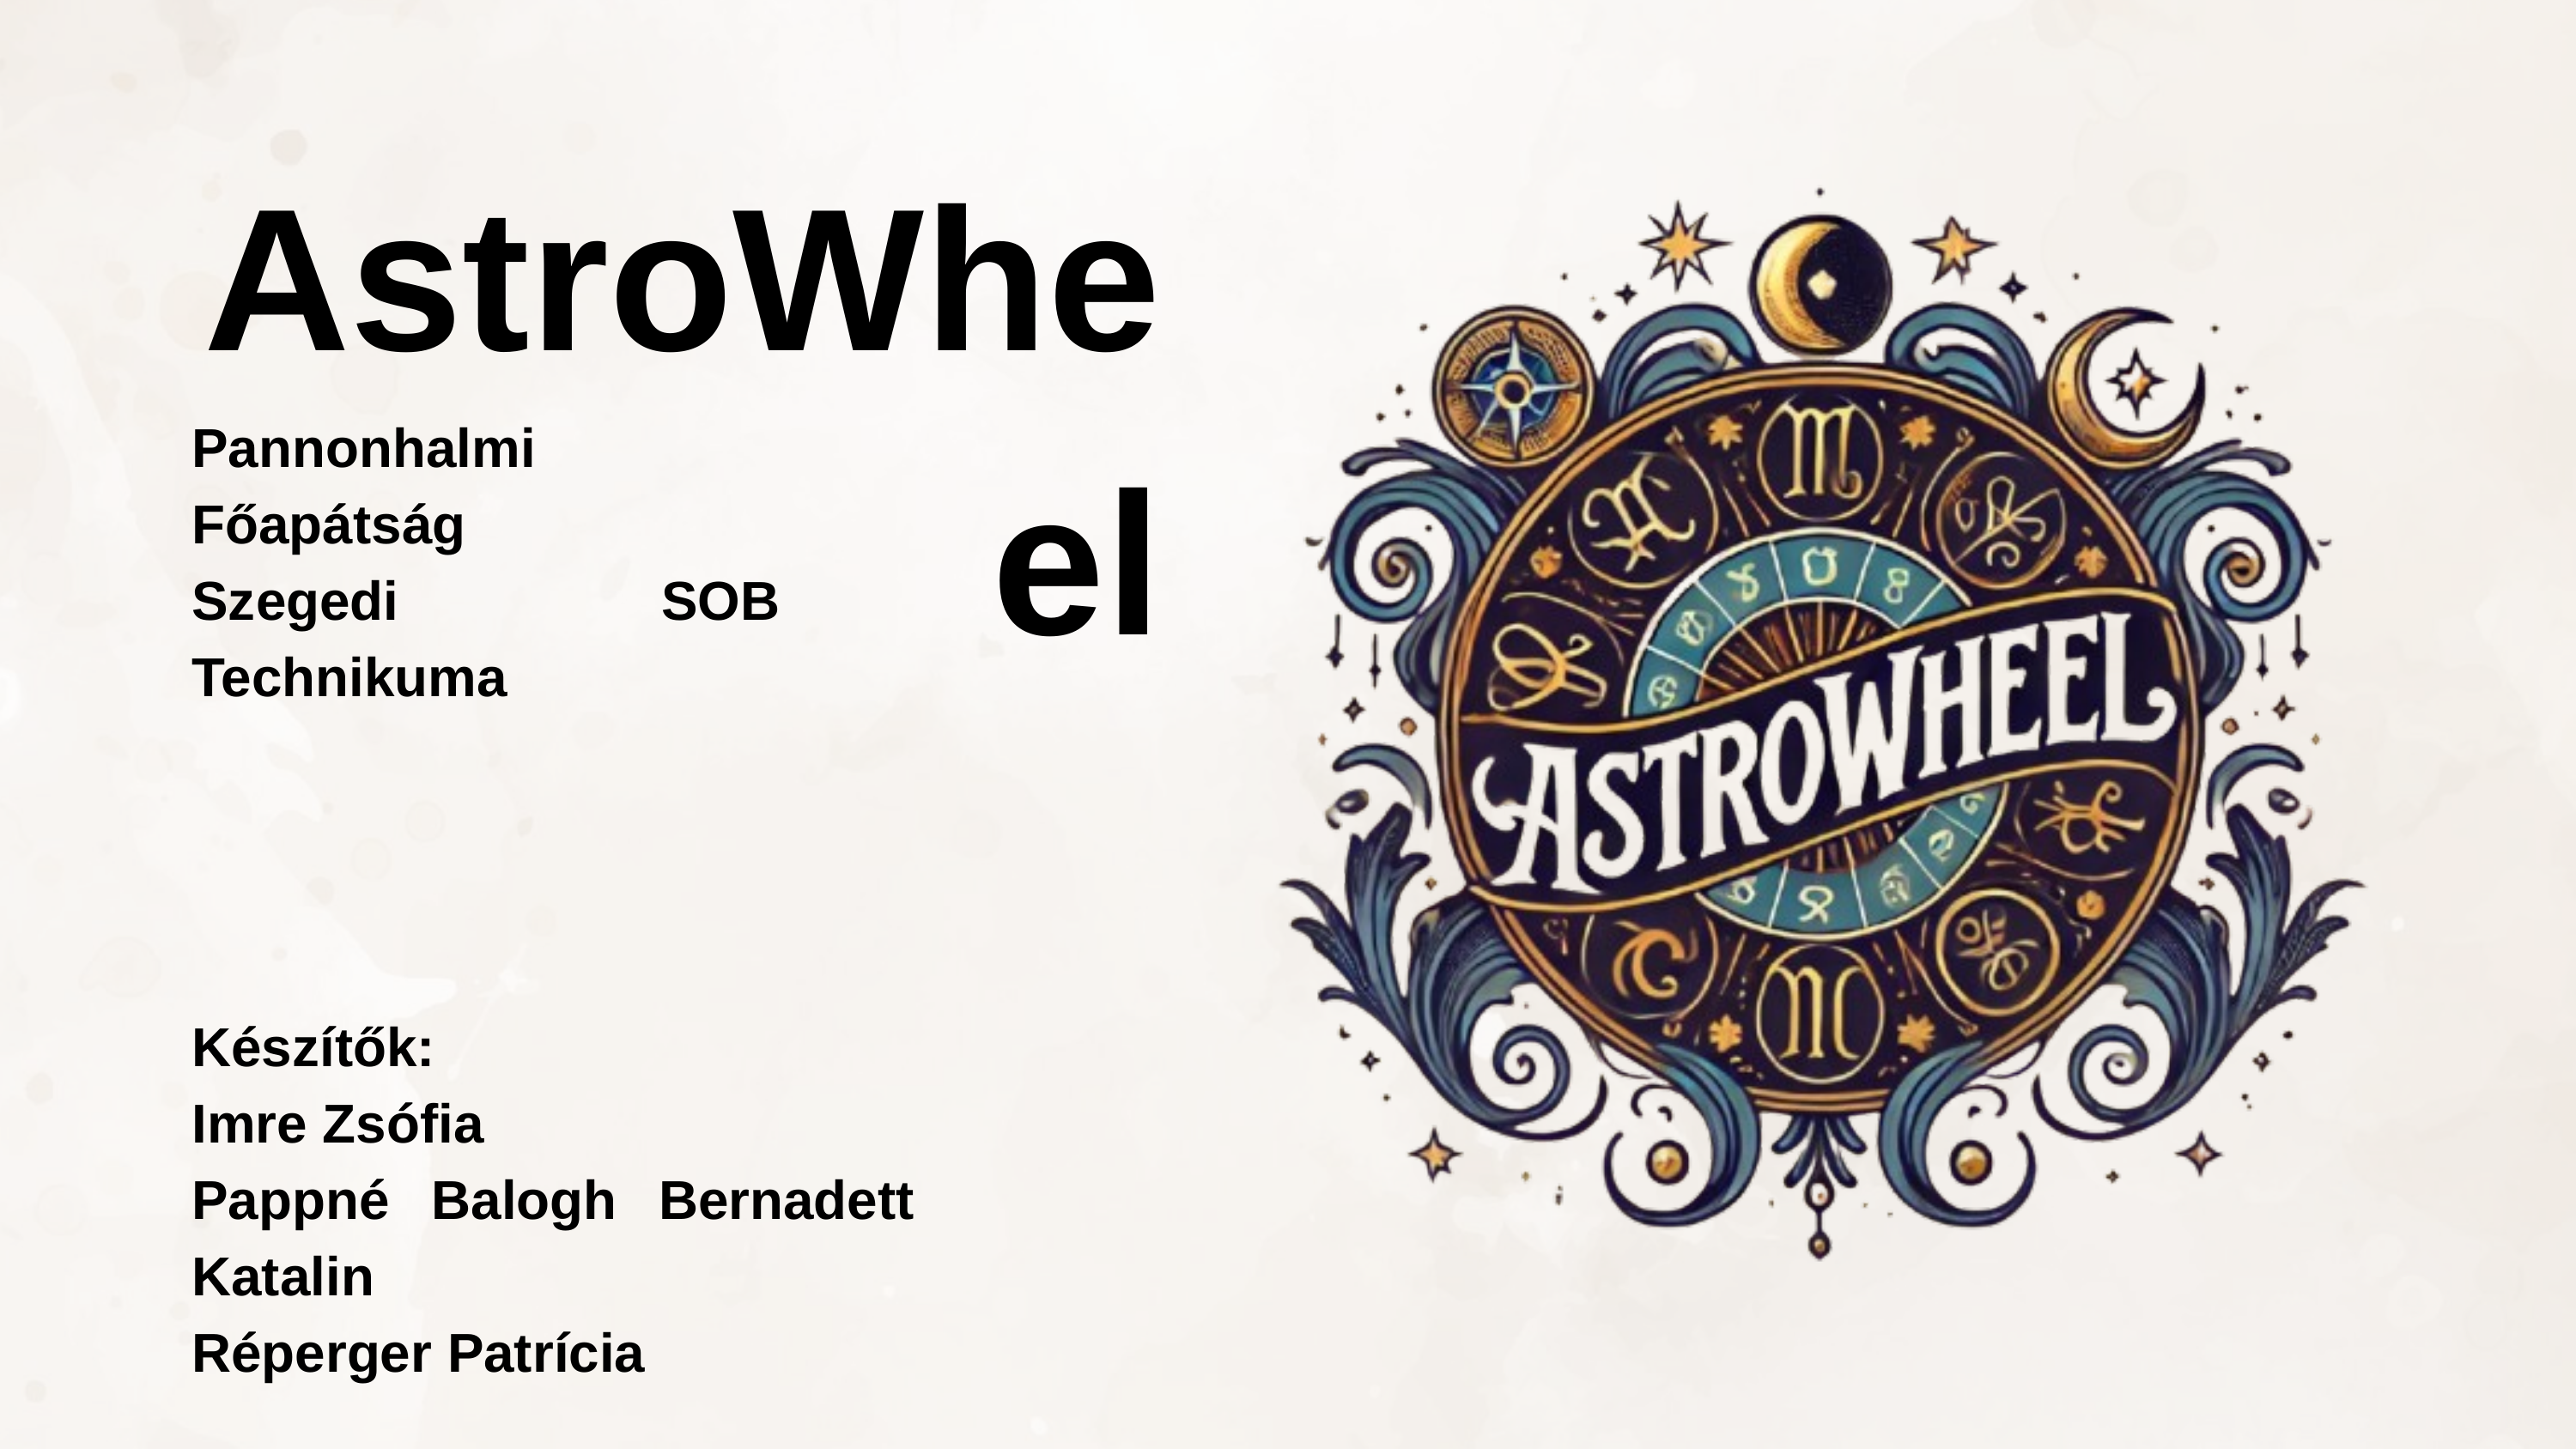

AstroWheel

Pannonhalmi Főapátság
Szegedi SOB Technikuma
Készítők:
Imre Zsófia
Pappné Balogh Bernadett Katalin
Réperger Patrícia